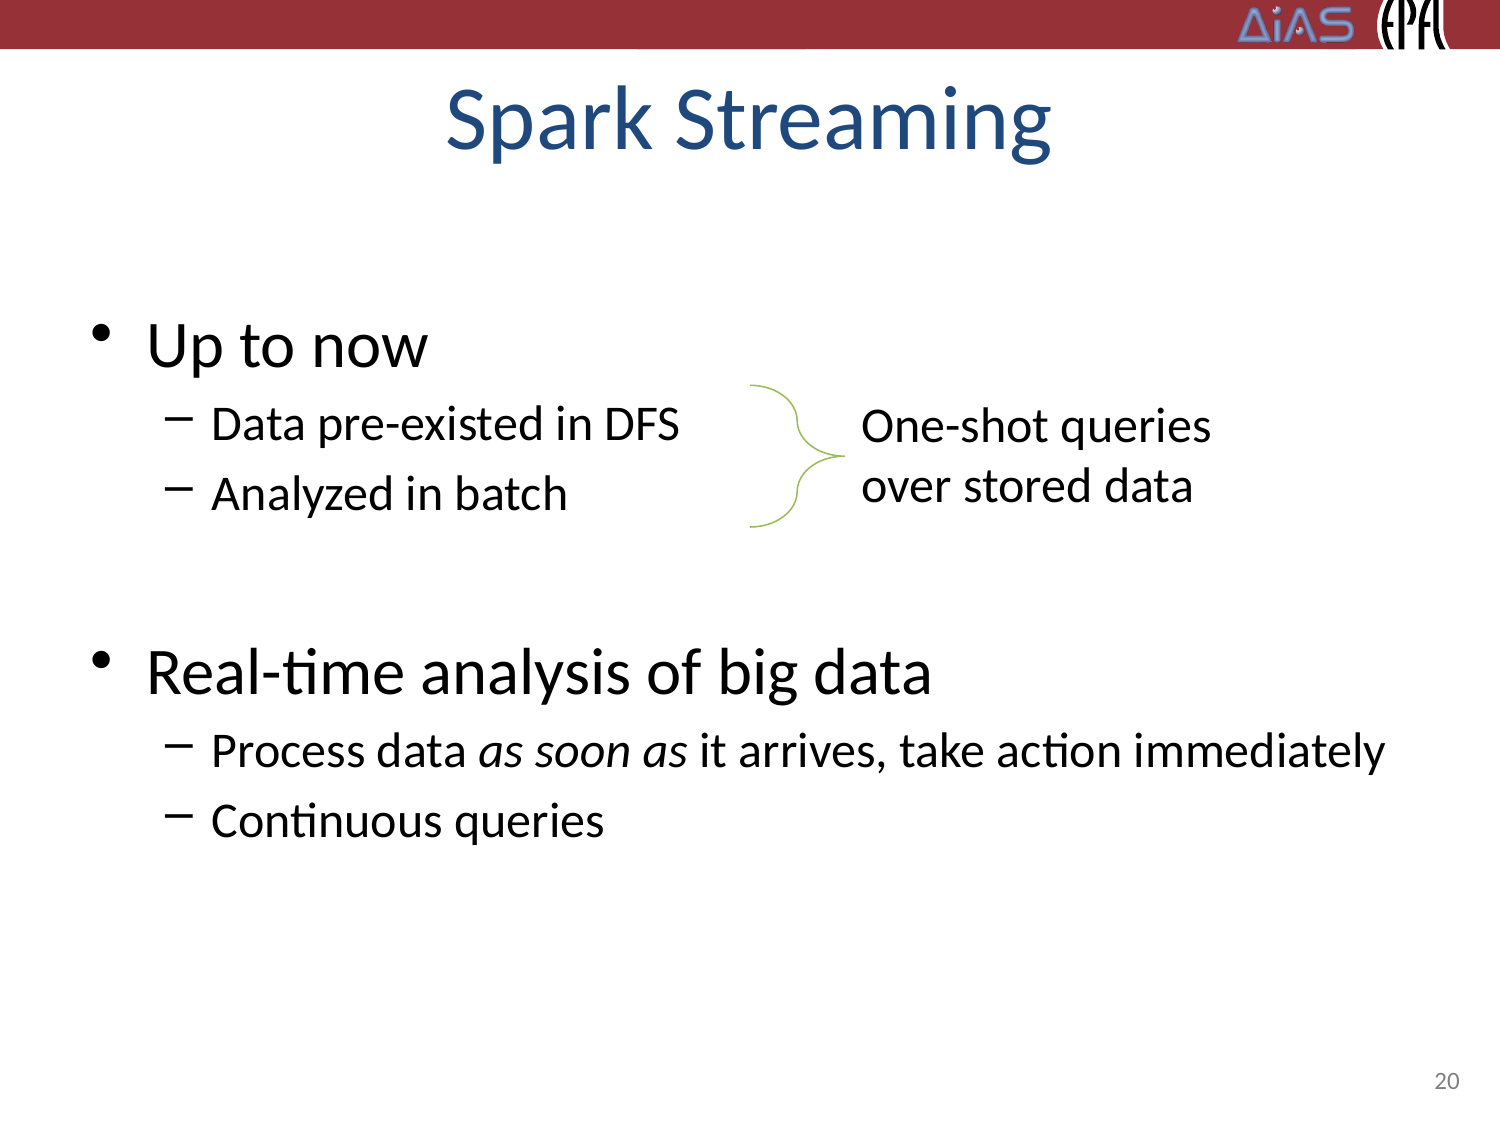

# Spark Streaming

Up to now
Data pre-existed in DFS
Analyzed in batch

Real-time analysis of big data
Process data as soon as it arrives, take action immediately
Continuous queries

One-shot queries
over stored data
20